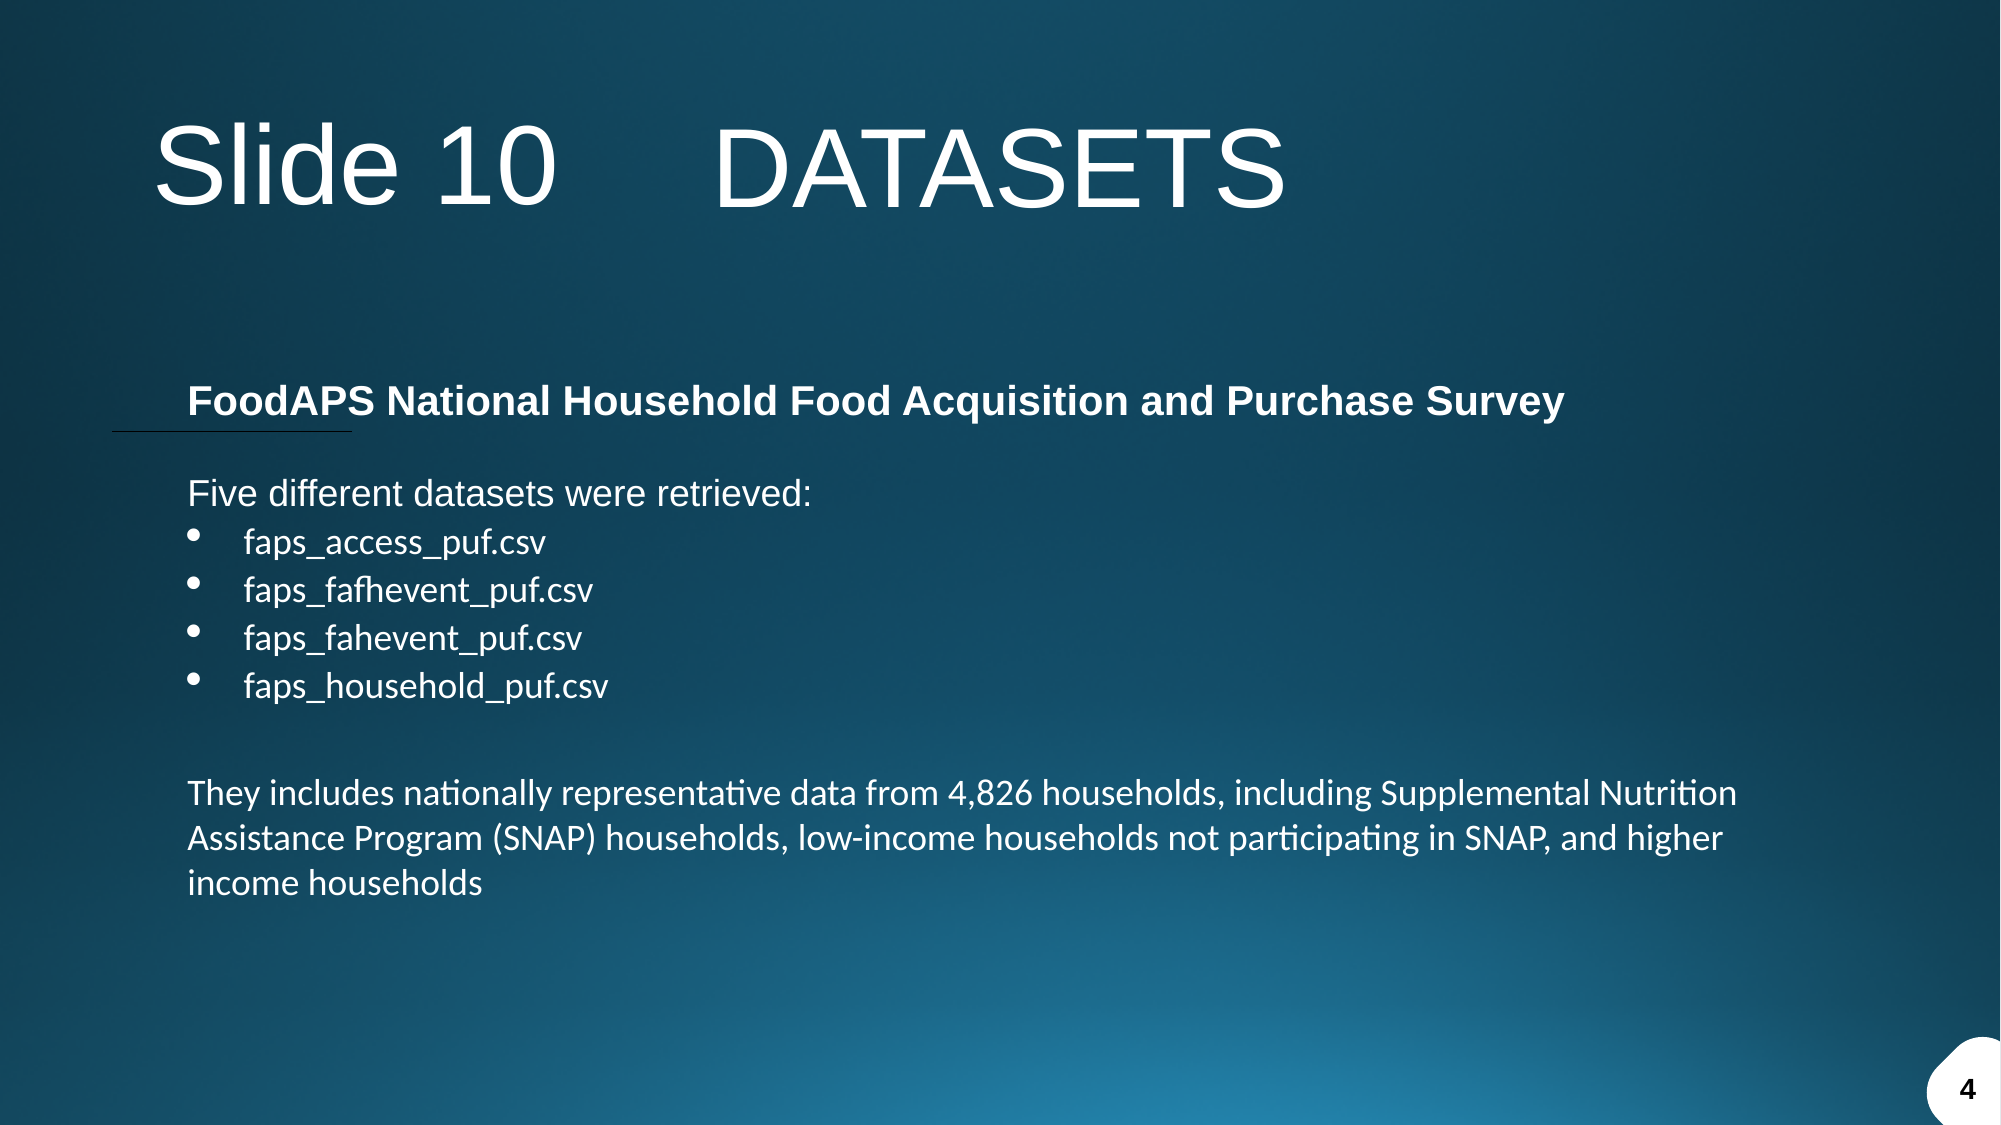

# Slide 10
DATASETS
FoodAPS National Household Food Acquisition and Purchase Survey

Five different datasets were retrieved:
faps_access_puf.csv
faps_fafhevent_puf.csv
faps_fahevent_puf.csv
faps_household_puf.csv

They includes nationally representative data from 4,826 households, including Supplemental Nutrition Assistance Program (SNAP) households, low-income households not participating in SNAP, and higher income households

4